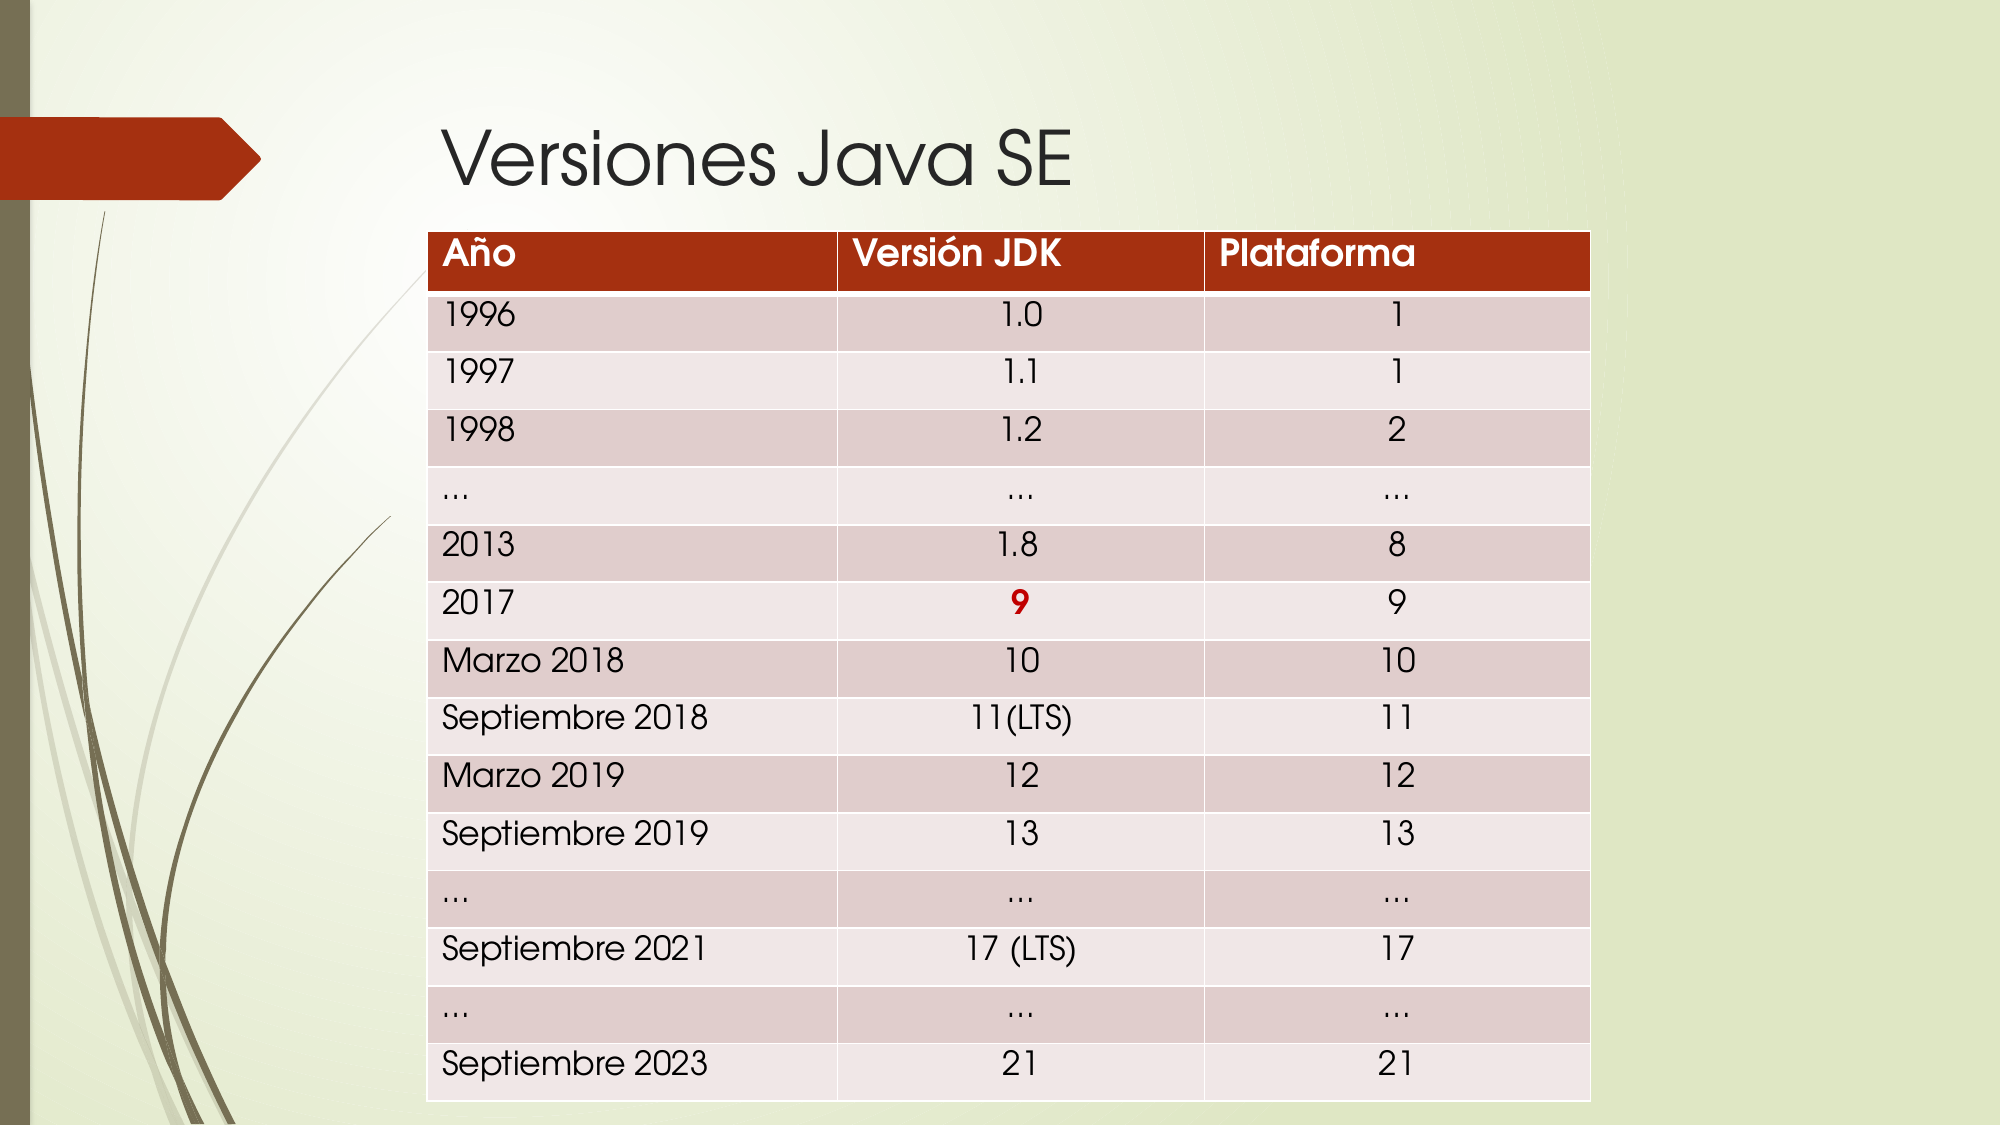

# Versiones Java SE
| Año | Versión JDK | Plataforma |
| --- | --- | --- |
| 1996 | 1.0 | 1 |
| 1997 | 1.1 | 1 |
| 1998 | 1.2 | 2 |
| … | … | … |
| 2013 | 1.8 | 8 |
| 2017 | 9 | 9 |
| Marzo 2018 | 10 | 10 |
| Septiembre 2018 | 11(LTS) | 11 |
| Marzo 2019 | 12 | 12 |
| Septiembre 2019 | 13 | 13 |
| … | … | … |
| Septiembre 2021 | 17 (LTS) | 17 |
| … | … | … |
| Septiembre 2023 | 21 | 21 |